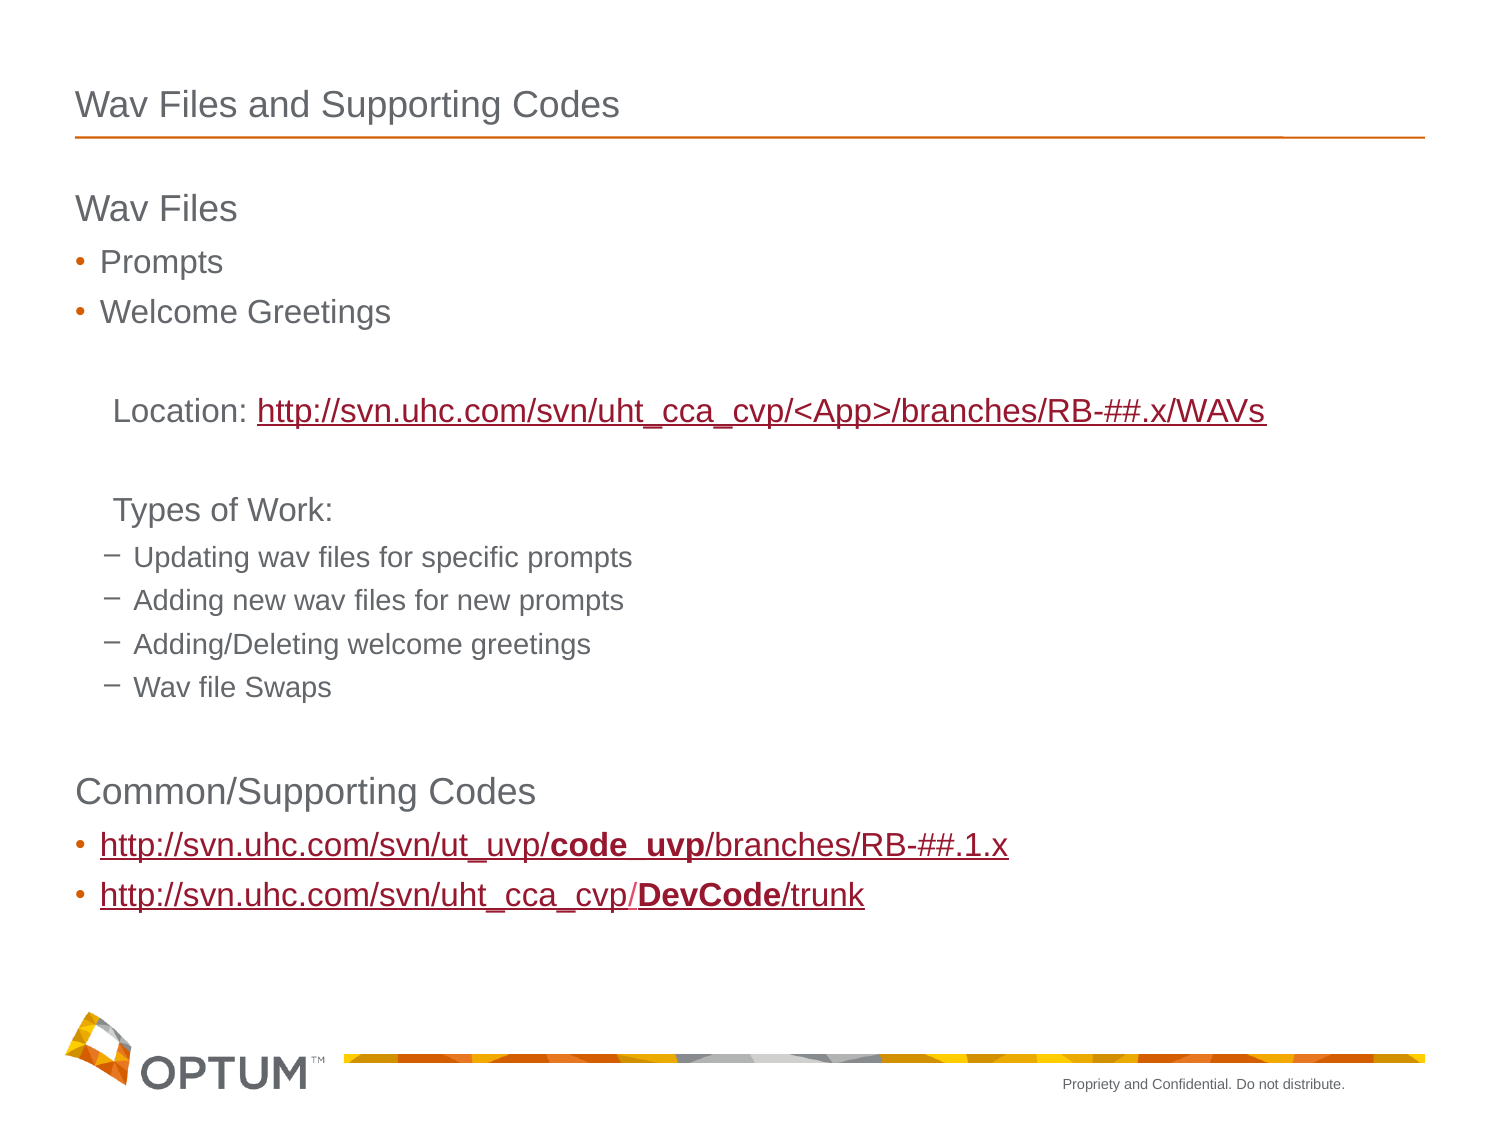

# Wav Files and Supporting Codes
Wav Files
Prompts
Welcome Greetings

Location: http://svn.uhc.com/svn/uht_cca_cvp/<App>/branches/RB-##.x/WAVs

Types of Work:
Updating wav files for specific prompts
Adding new wav files for new prompts
Adding/Deleting welcome greetings
Wav file Swaps

Common/Supporting Codes
http://svn.uhc.com/svn/ut_uvp/code_uvp/branches/RB-##.1.x
http://svn.uhc.com/svn/uht_cca_cvp/DevCode/trunk